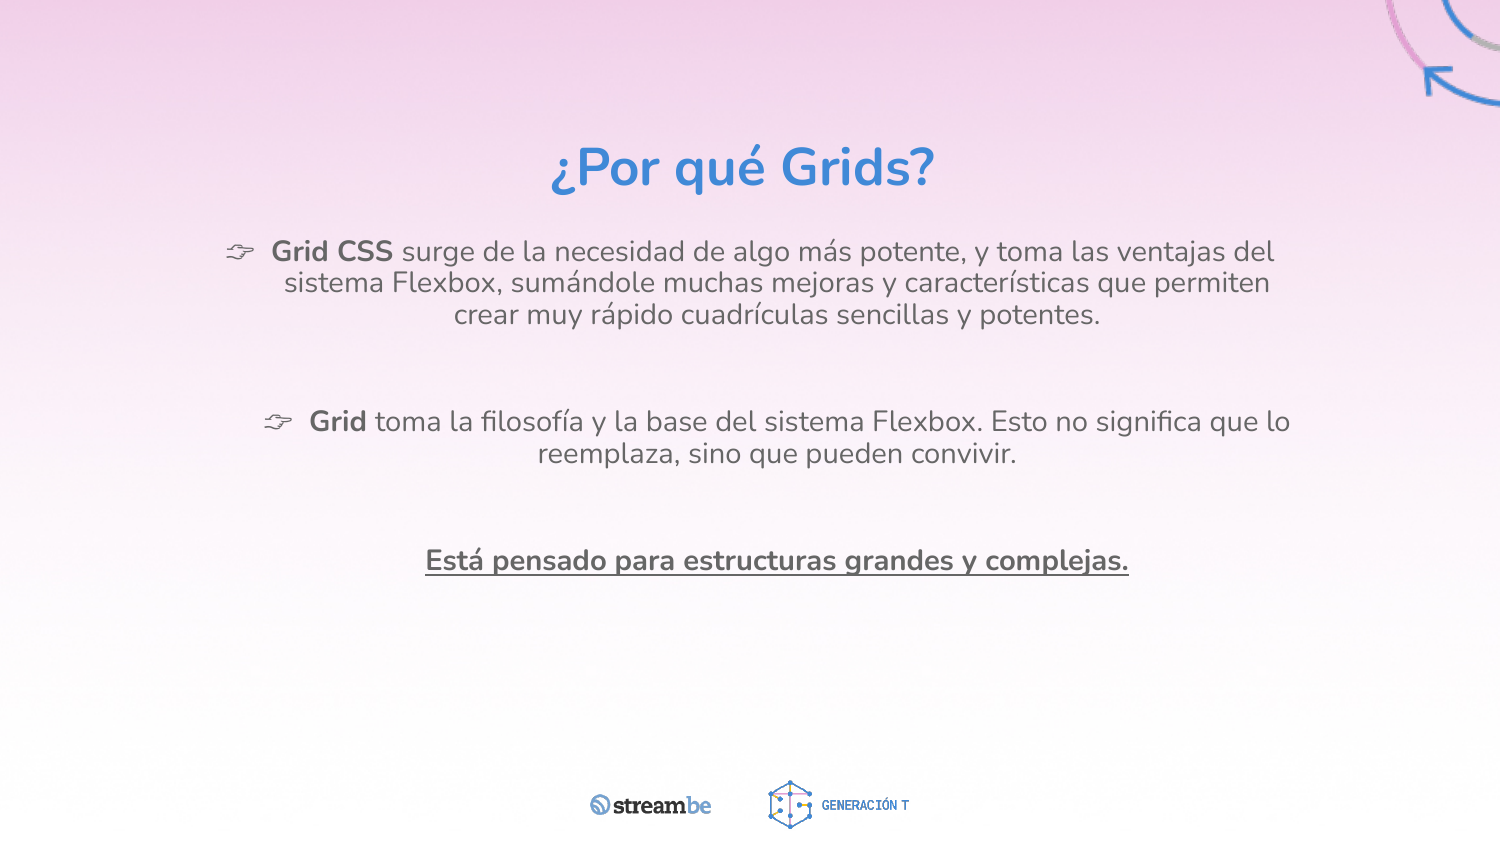

# ¿Por qué Grids?
👉  Grid CSS surge de la necesidad de algo más potente, y toma las ventajas del sistema Flexbox, sumándole muchas mejoras y características que permiten crear muy rápido cuadrículas sencillas y potentes.
👉  Grid toma la filosofía y la base del sistema Flexbox. Esto no significa que lo reemplaza, sino que pueden convivir.
Está pensado para estructuras grandes y complejas.